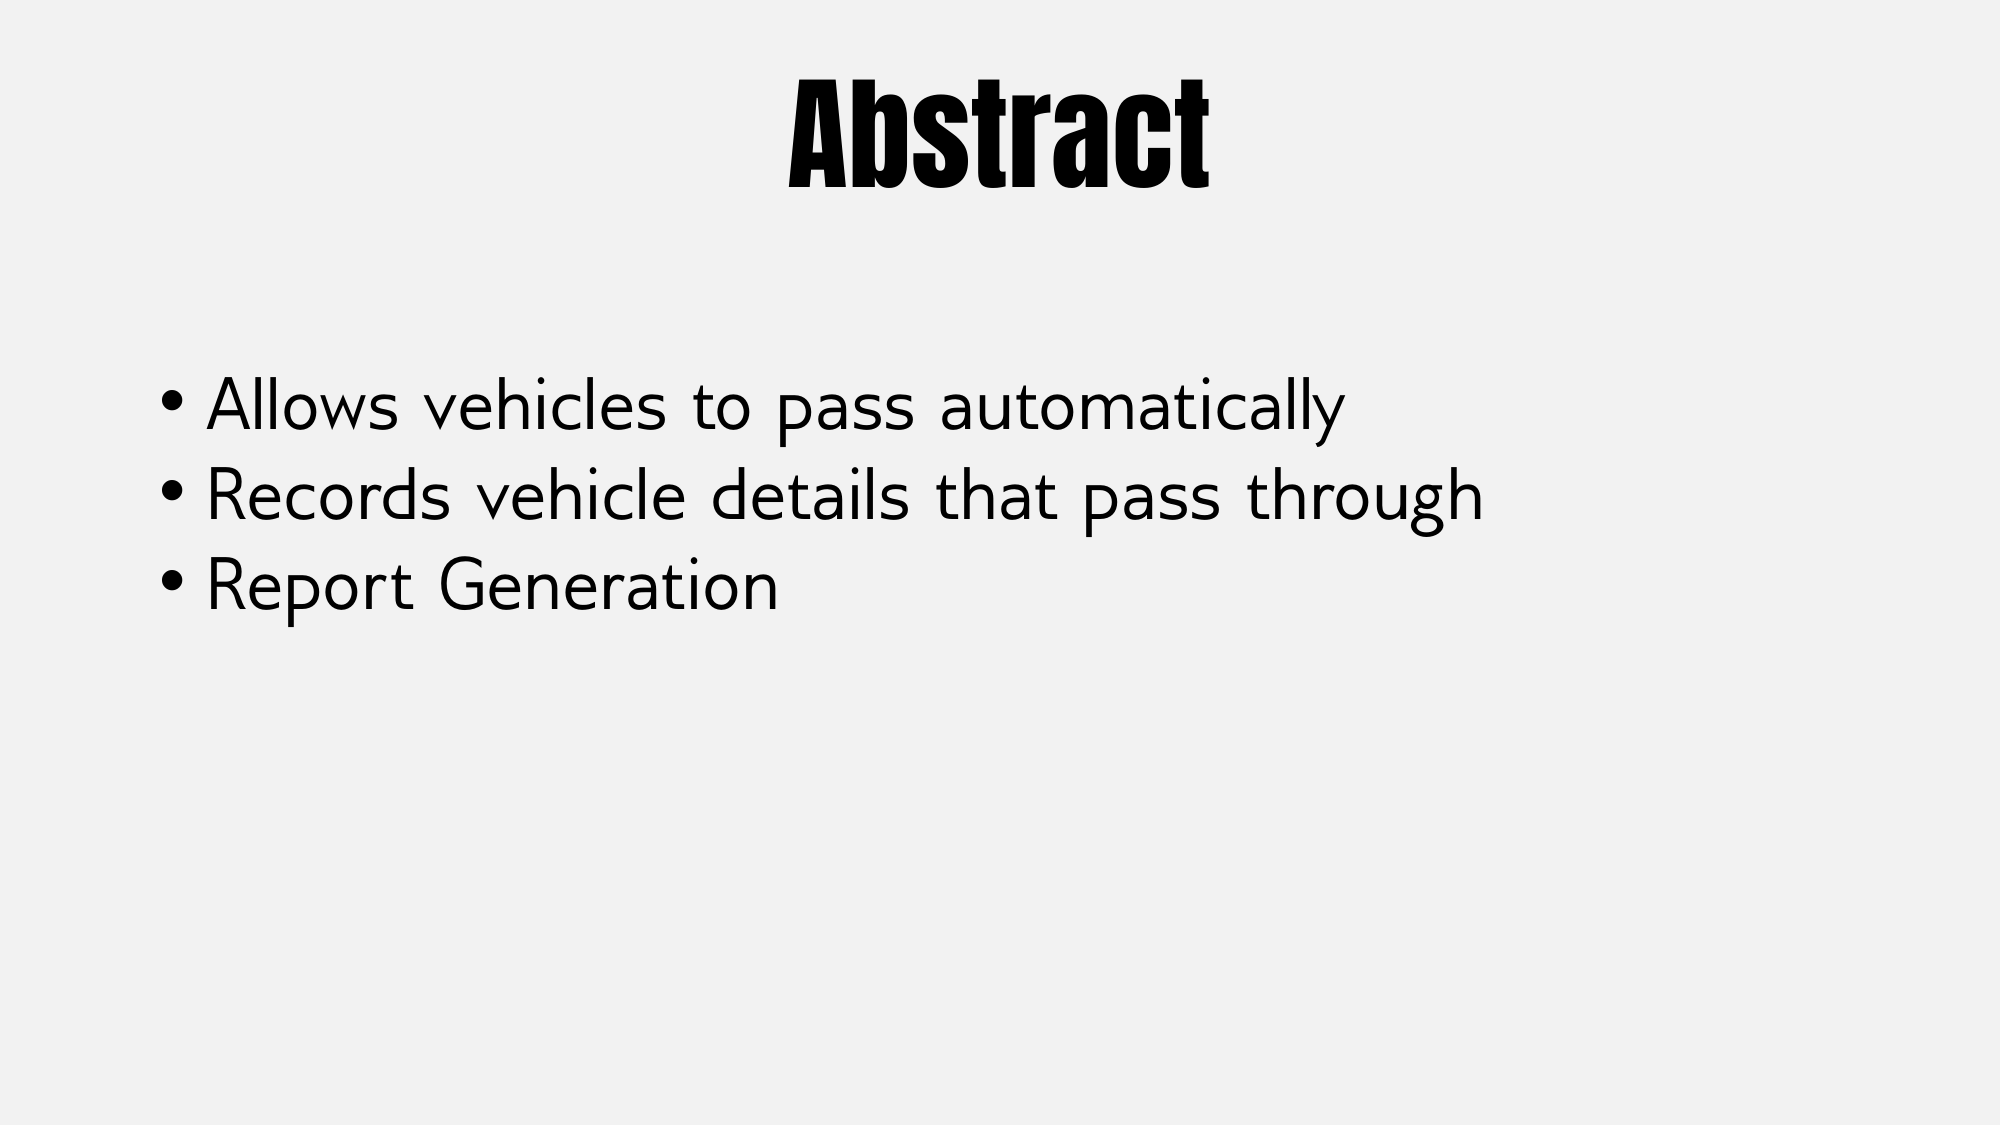

Abstract
Allows vehicles to pass automatically
Records vehicle details that pass through
Report Generation